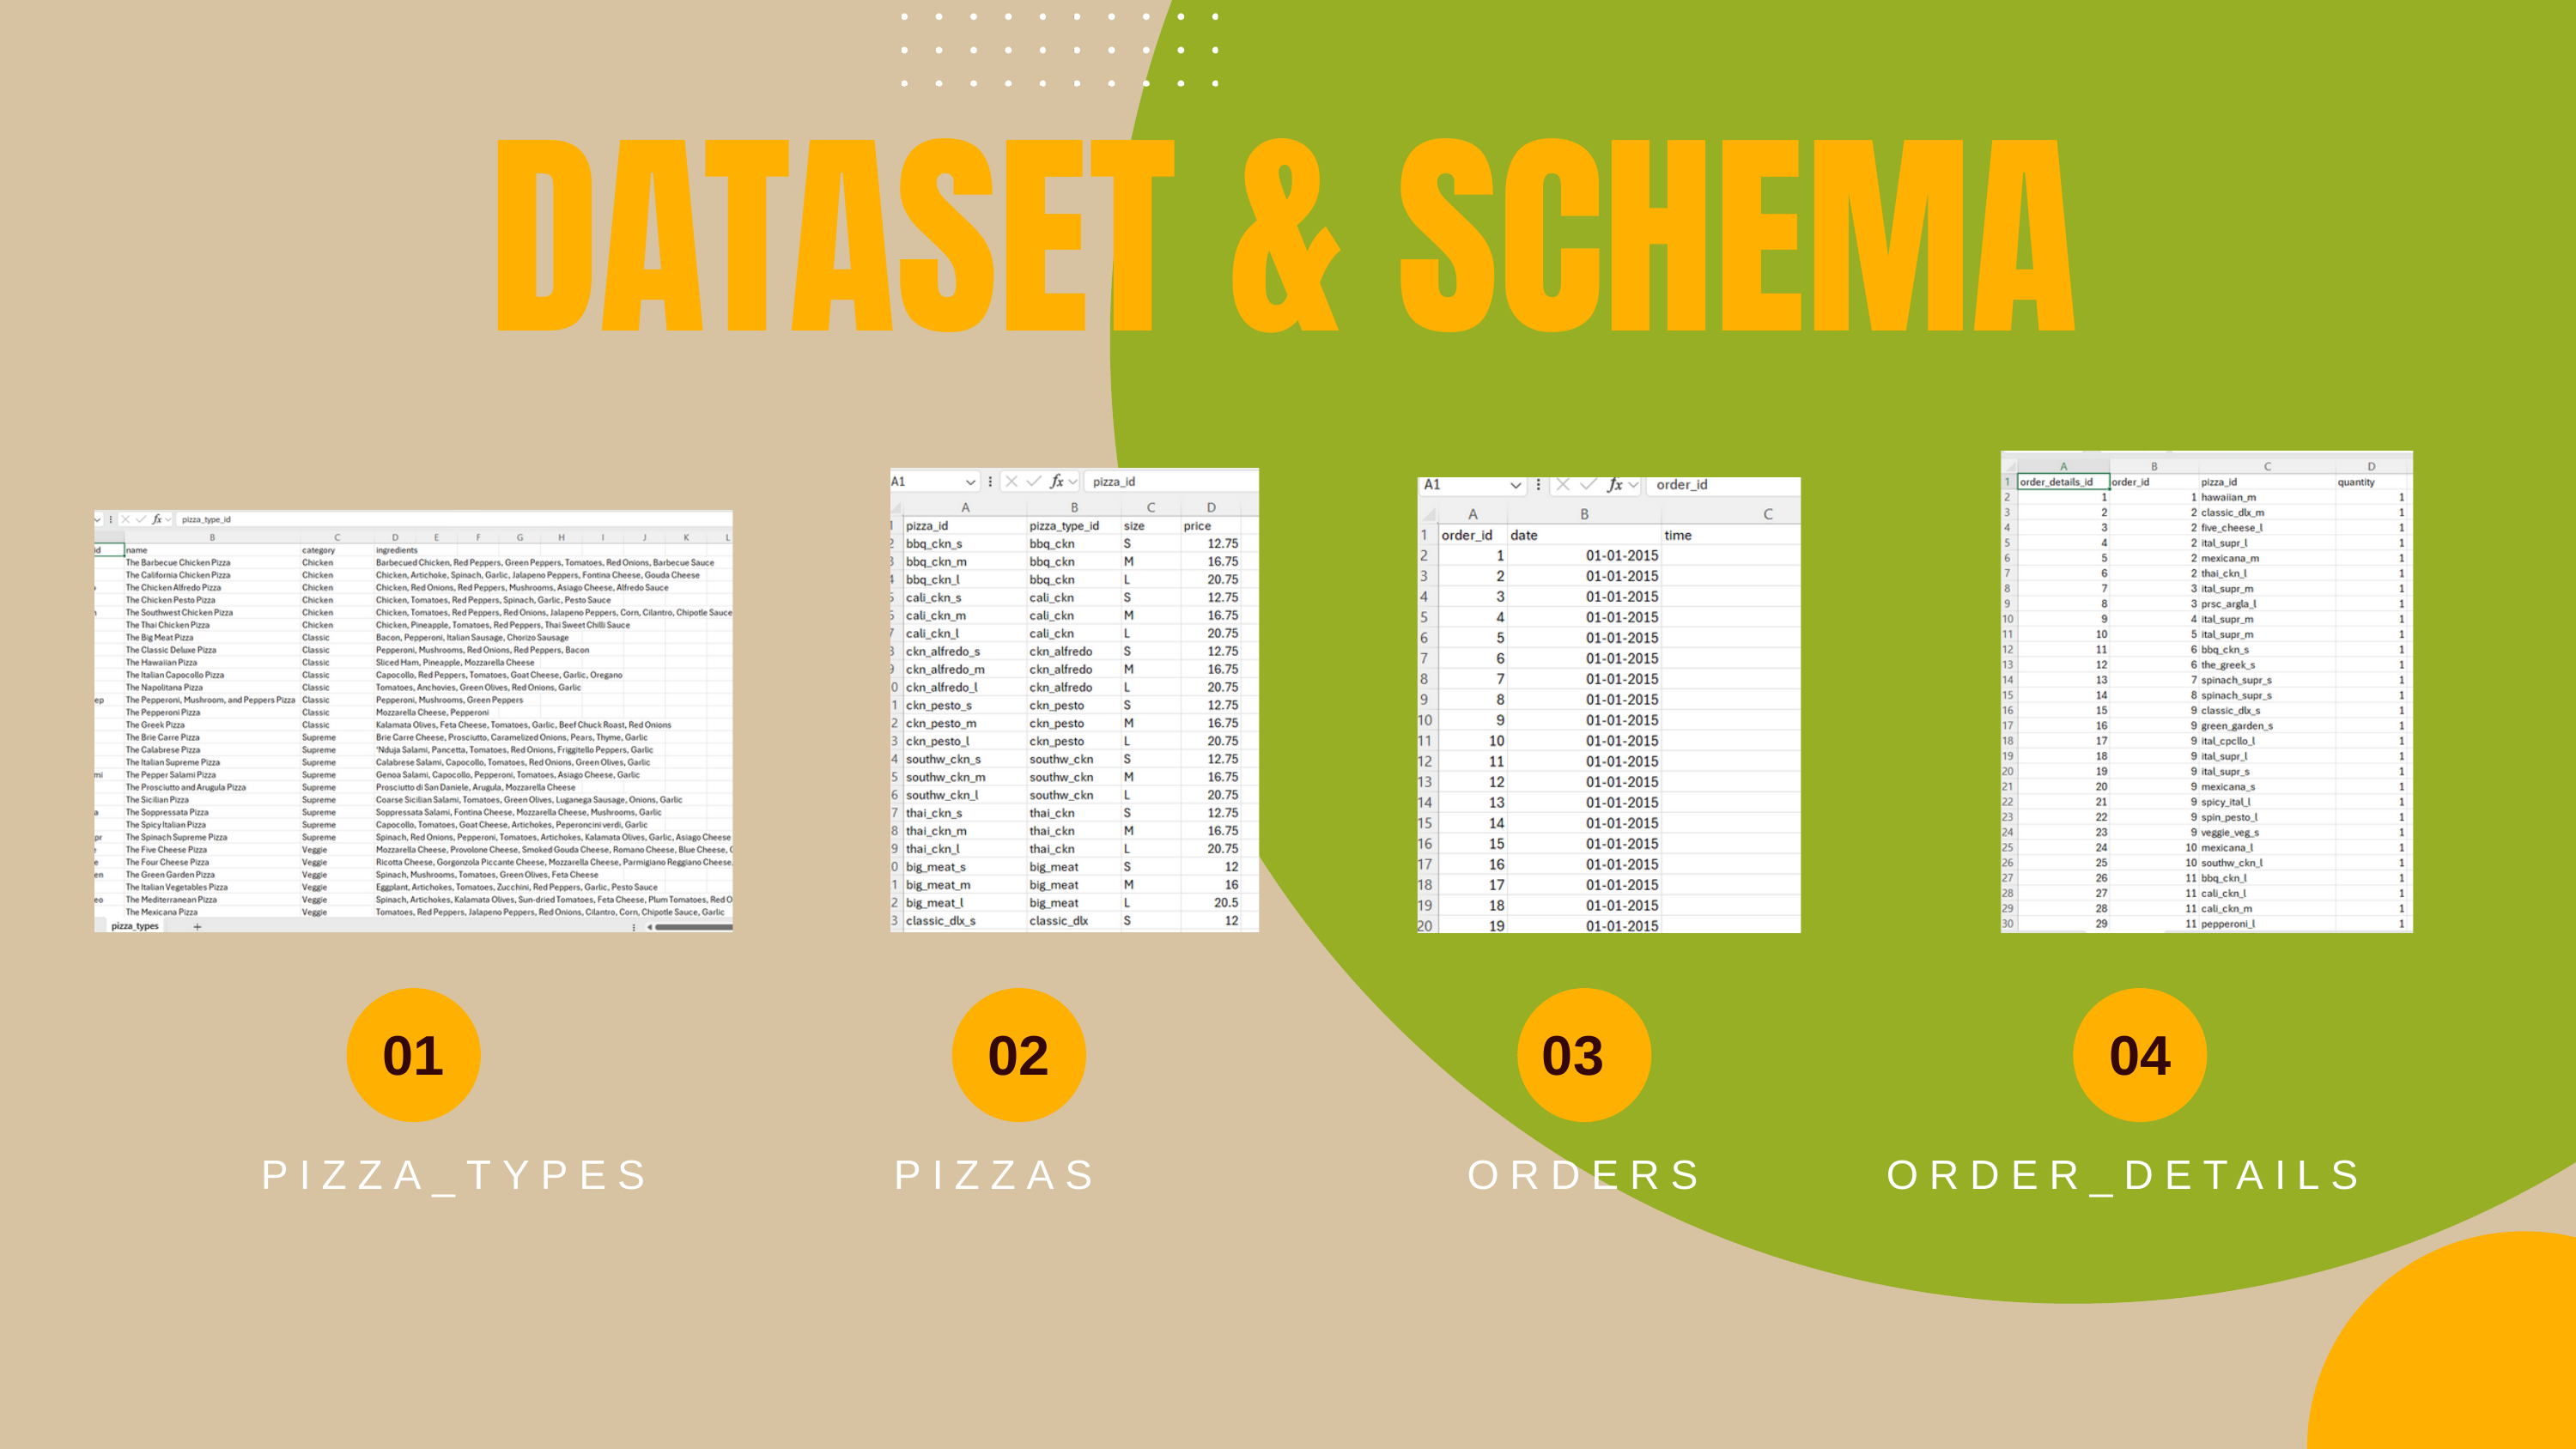

DATASET & SCHEMA

01
02
03
04
PIZZA_TYPES
PIZZAS
ORDERS
ORDER_DETAILS